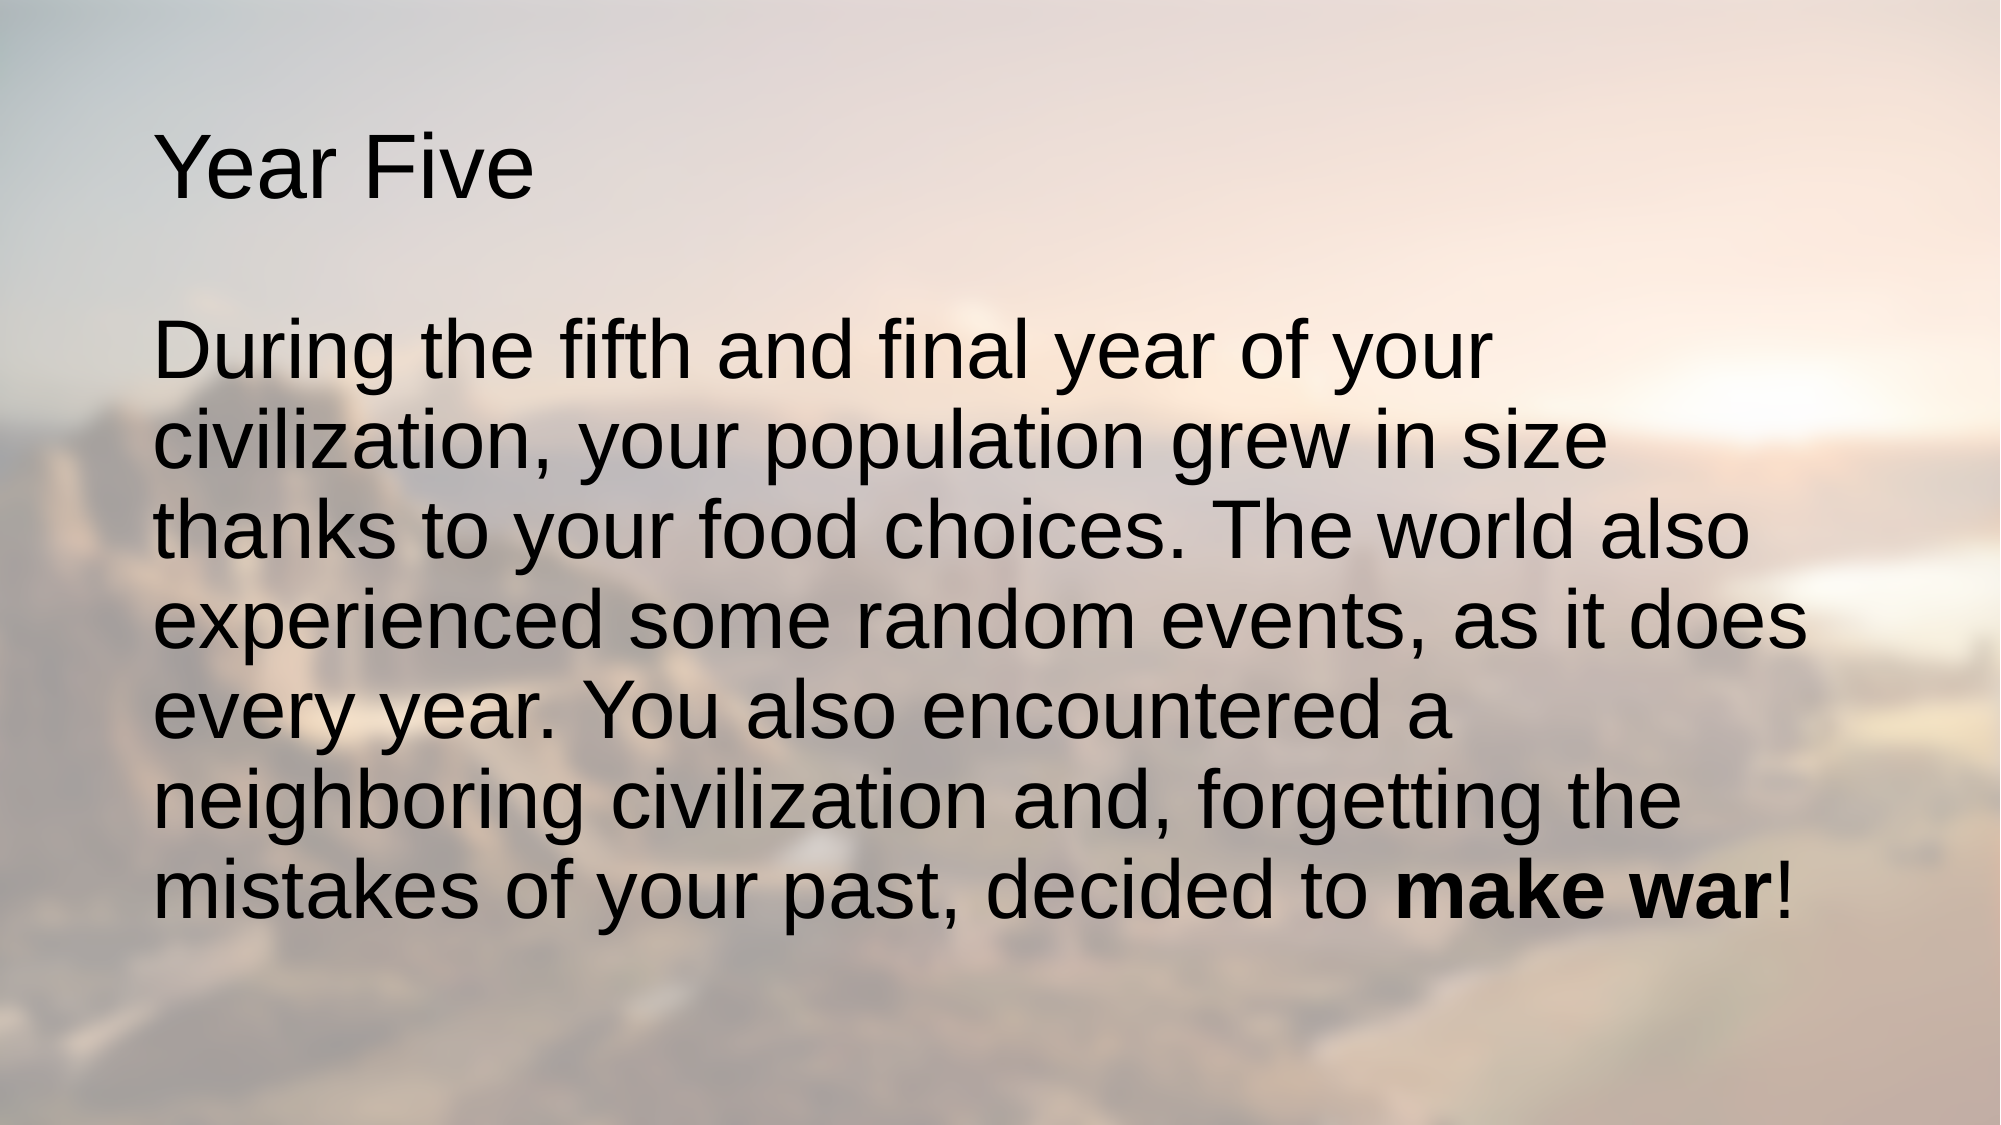

# Year Five
During the fifth and final year of your civilization, your population grew in size thanks to your food choices. The world also experienced some random events, as it does every year. You also encountered a neighboring civilization and, forgetting the mistakes of your past, decided to make war!